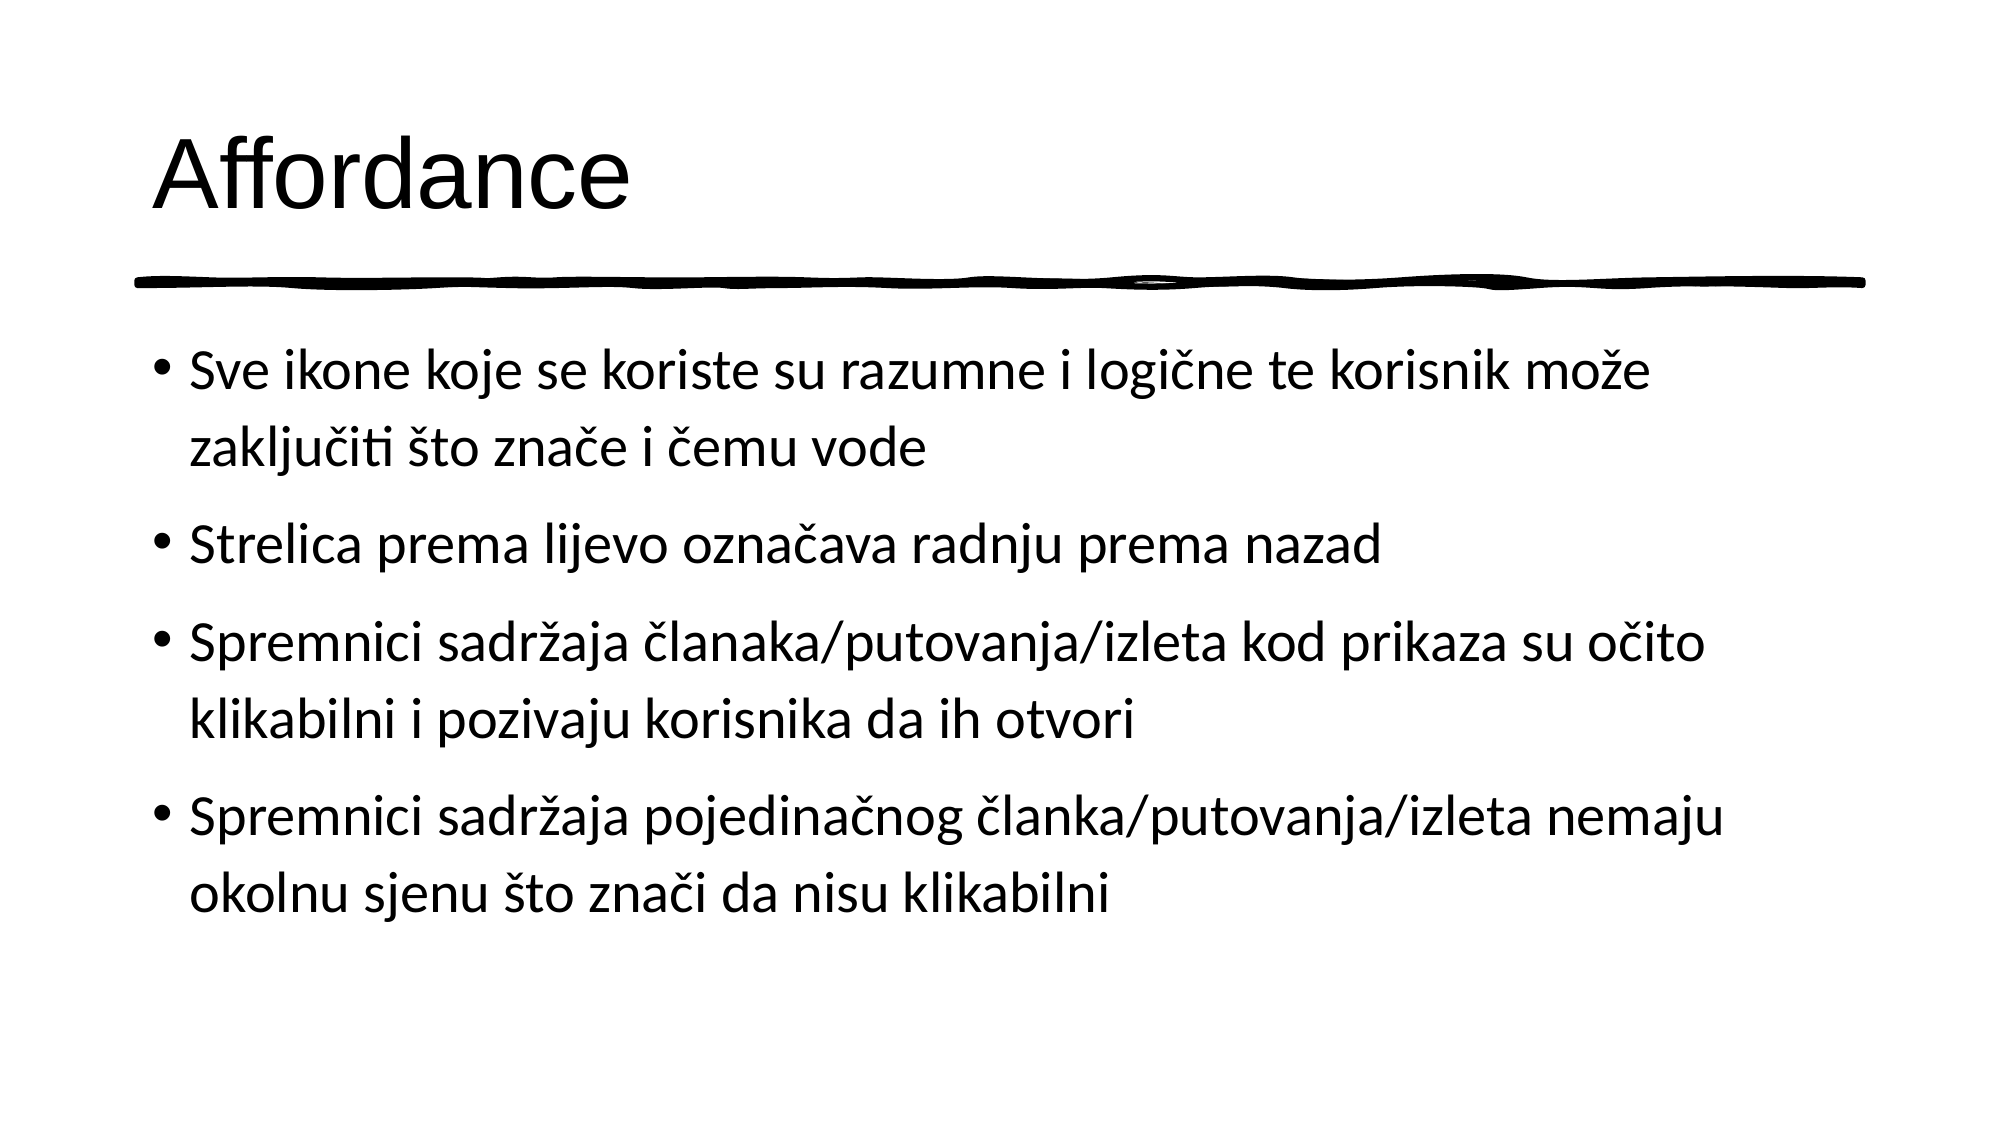

# Affordance
Sve ikone koje se koriste su razumne i logične te korisnik može zaključiti što znače i čemu vode
Strelica prema lijevo označava radnju prema nazad
Spremnici sadržaja članaka/putovanja/izleta kod prikaza su očito klikabilni i pozivaju korisnika da ih otvori
Spremnici sadržaja pojedinačnog članka/putovanja/izleta nemaju okolnu sjenu što znači da nisu klikabilni